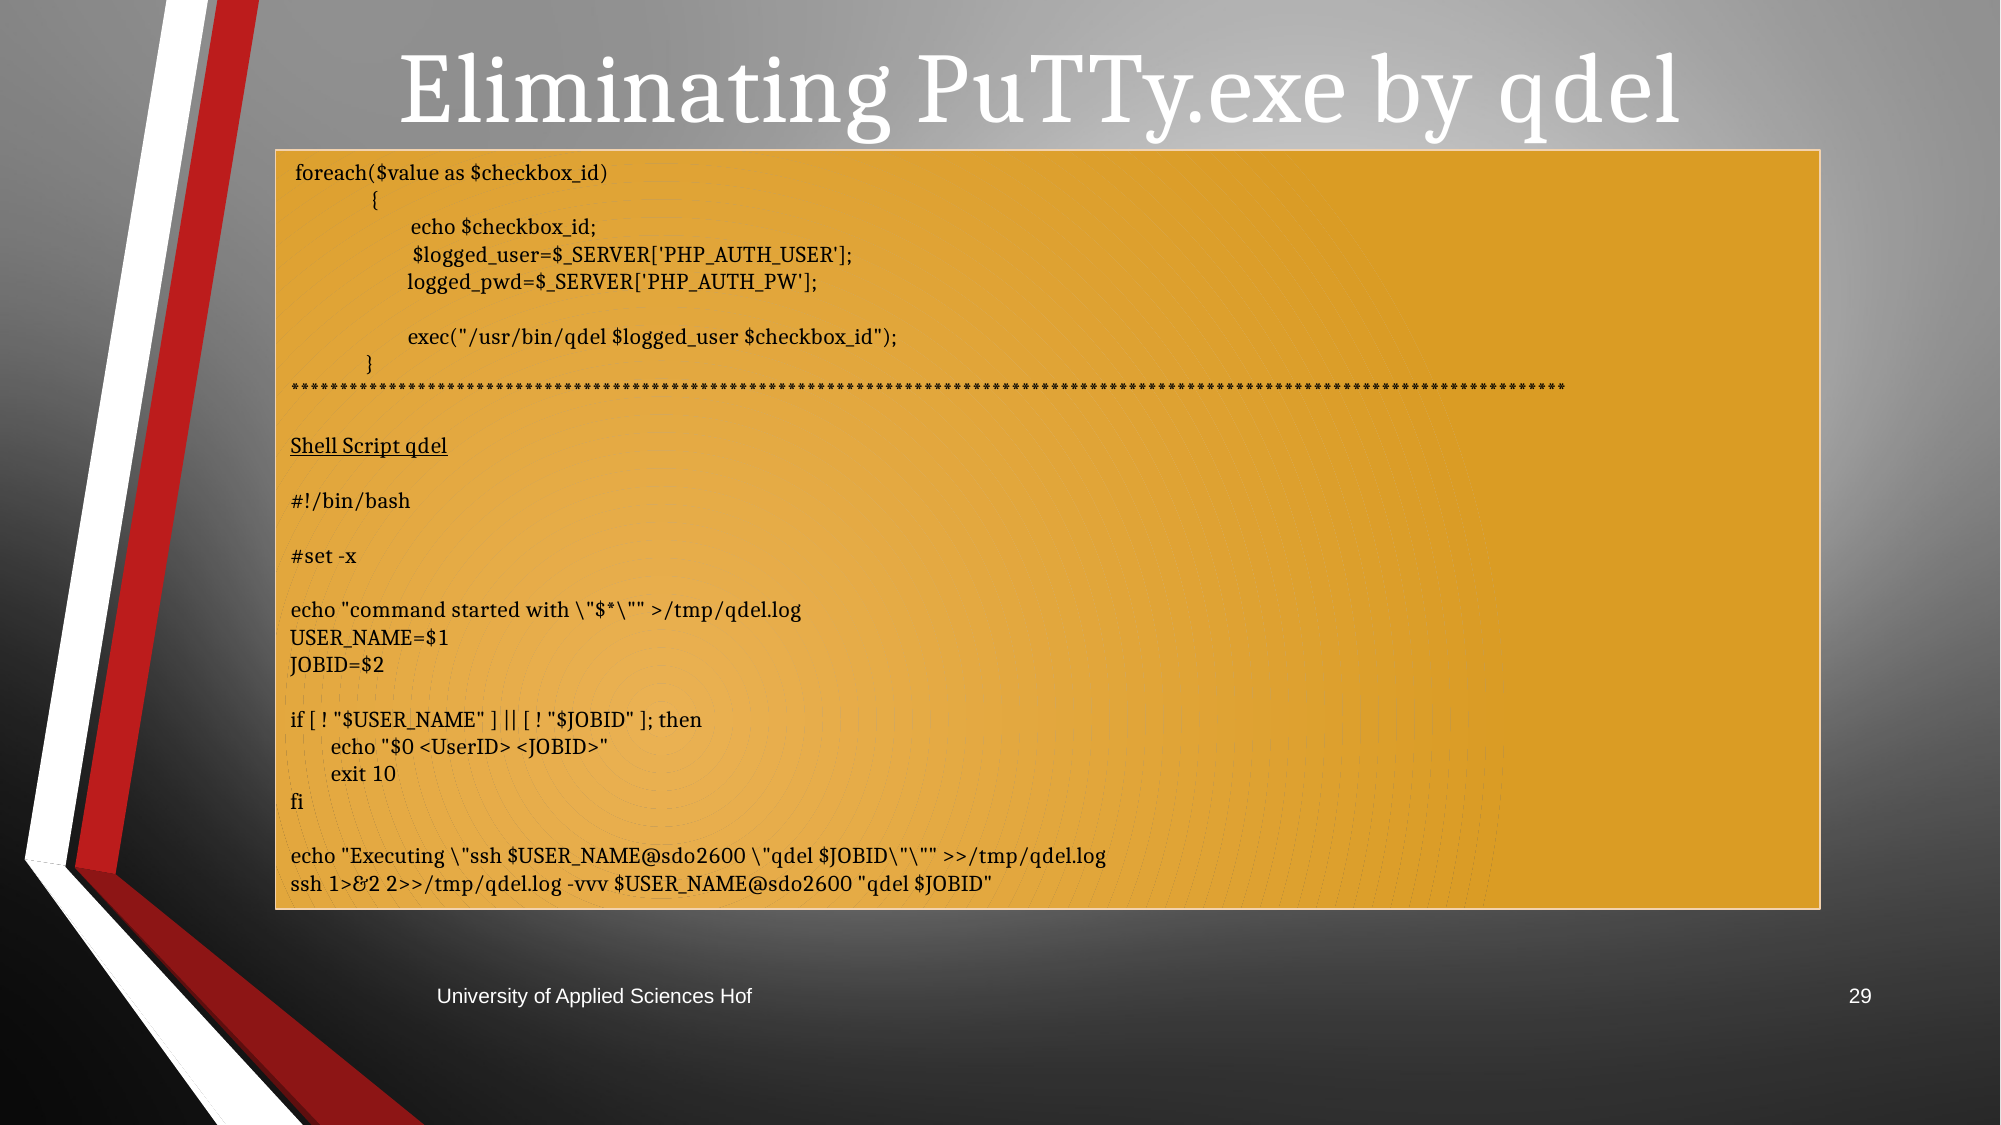

# Eliminating PuTTy.exe by qdel
 foreach($value as $checkbox_id)
                {
                        echo $checkbox_id;
      	 $logged_user=$_SERVER['PHP_AUTH_USER'];
	logged_pwd=$_SERVER['PHP_AUTH_PW'];

	exec("/usr/bin/qdel $logged_user $checkbox_id");
               }
***********************************************************************************************************************************

Shell Script qdel

#!/bin/bash

#set -x

echo "command started with \"$*\"" >/tmp/qdel.log
USER_NAME=$1
JOBID=$2

if [ ! "$USER_NAME" ] || [ ! "$JOBID" ]; then
        echo "$0 <UserID> <JOBID>"
        exit 10
fi

echo "Executing \"ssh $USER_NAME@sdo2600 \"qdel $JOBID\"\"" >>/tmp/qdel.log
ssh 1>&2 2>>/tmp/qdel.log -vvv $USER_NAME@sdo2600 "qdel $JOBID"

University of Applied Sciences Hof
29